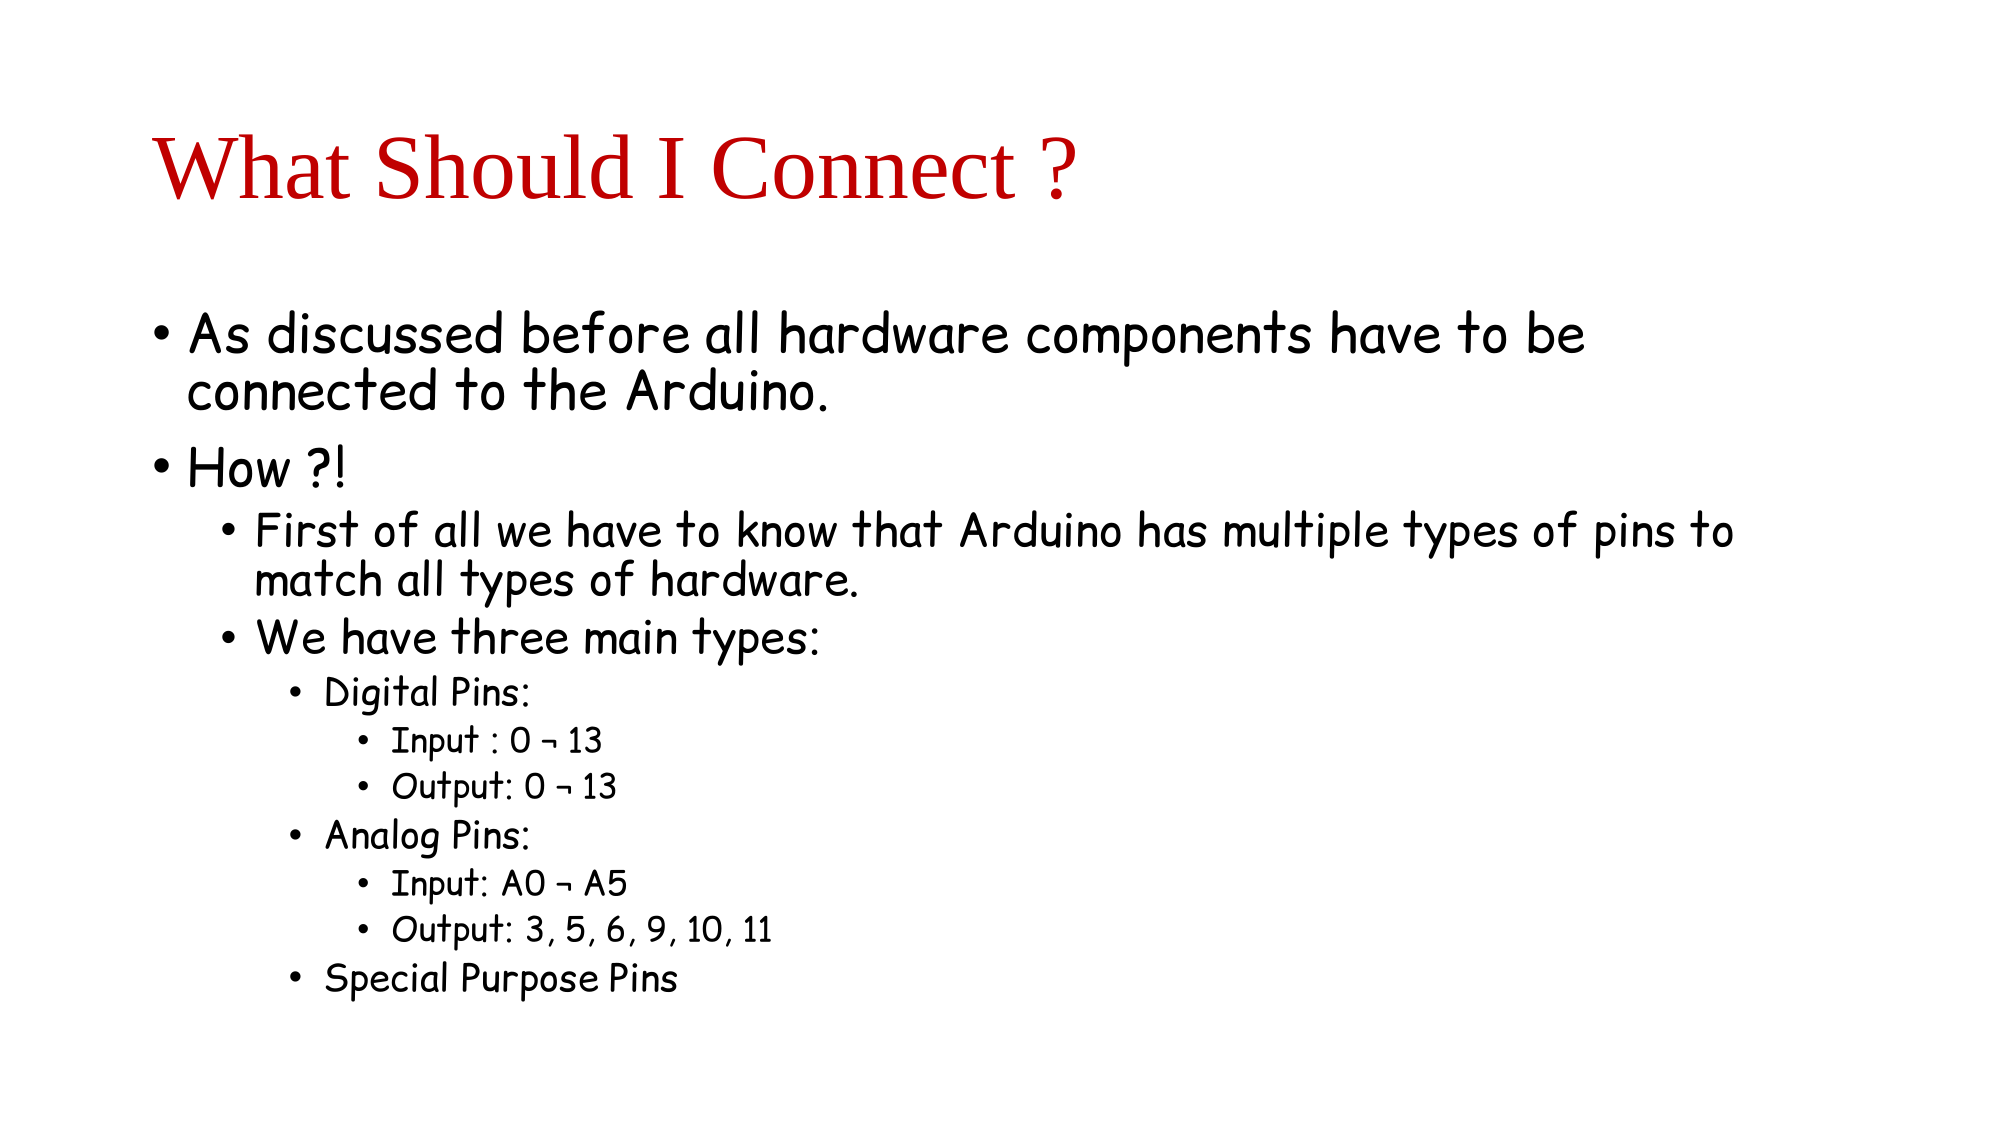

# What Should I Connect ?
As discussed before all hardware components have to be connected to the Arduino.
How ?!
First of all we have to know that Arduino has multiple types of pins to match all types of hardware.
We have three main types:
Digital Pins:
Input : 0 ¬ 13
Output: 0 ¬ 13
Analog Pins:
Input: A0 ¬ A5
Output: 3, 5, 6, 9, 10, 11
Special Purpose Pins